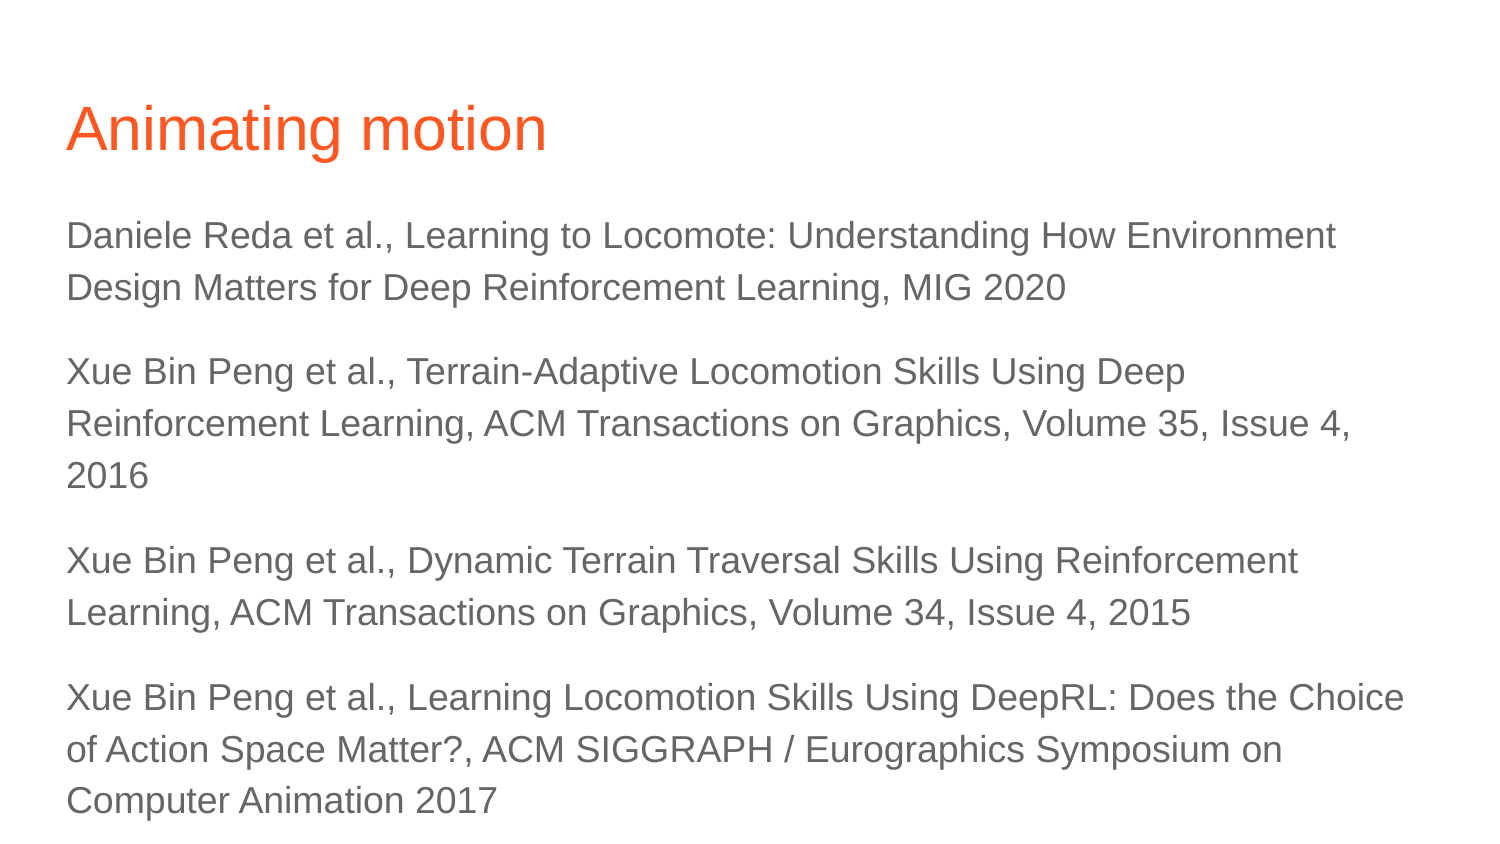

# Animating motion
Daniele Reda et al., Learning to Locomote: Understanding How Environment Design Matters for Deep Reinforcement Learning, MIG 2020
Xue Bin Peng et al., Terrain-Adaptive Locomotion Skills Using Deep Reinforcement Learning, ACM Transactions on Graphics, Volume 35, Issue 4, 2016
Xue Bin Peng et al., Dynamic Terrain Traversal Skills Using Reinforcement Learning, ACM Transactions on Graphics, Volume 34, Issue 4, 2015
Xue Bin Peng et al., Learning Locomotion Skills Using DeepRL: Does the Choice of Action Space Matter?, ACM SIGGRAPH / Eurographics Symposium on Computer Animation 2017